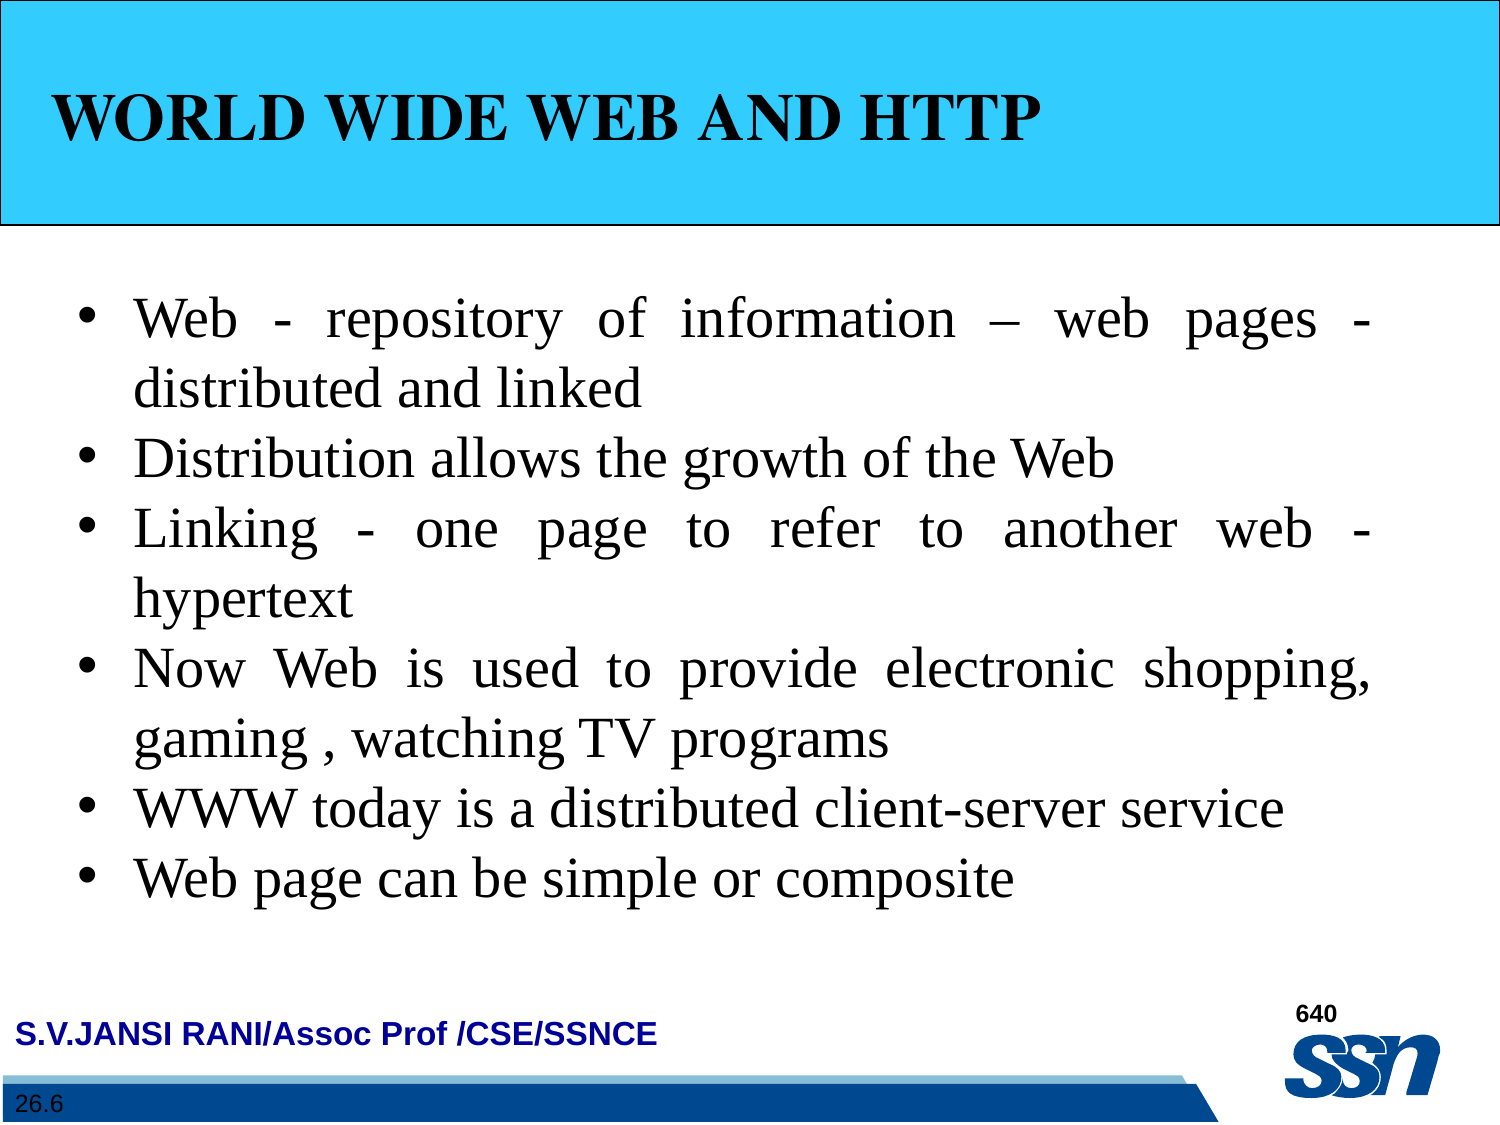

WORLD WIDE WEB AND HTTP
Web - repository of information – web pages -distributed and linked
Distribution allows the growth of the Web
Linking - one page to refer to another web - hypertext
Now Web is used to provide electronic shopping, gaming , watching TV programs
WWW today is a distributed client-server service
Web page can be simple or composite
26.6